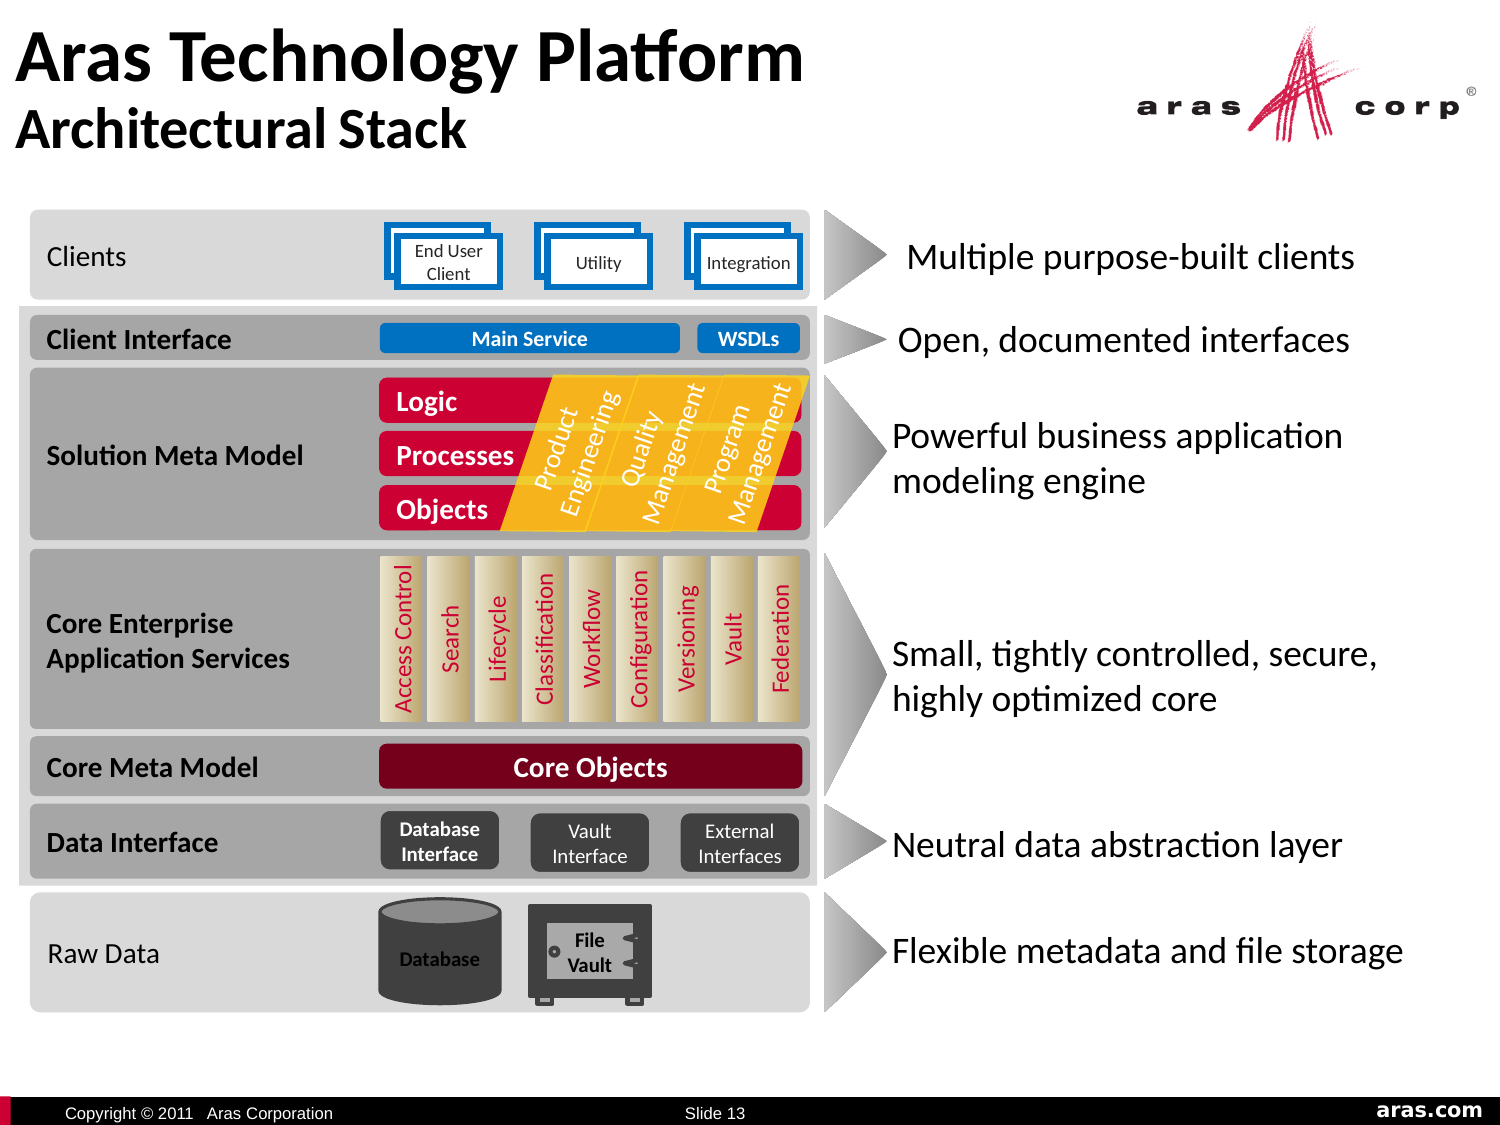

# Aras Technology Platform Architectural Stack
Clients

Multiple purpose-built clients

Open, documented interfaces
Powerful business application modeling engine

Small, tightly controlled, secure, highly optimized core

Neutral data abstraction layer
Flexible metadata and file storage

End User Client
Utility
Integration

Client Interface
Main Service
WSDLs
Solution Meta Model
Logic
Processes
Objects
Business Logic
Business Processes
Business Objects
Product
  Engineering
Quality
  Management
Program
  Management
Core Enterprise
Application Services
Federation
Access Control
Search
Lifecycle
Classification
Workflow
Configuration
Versioning
Vault
Core Meta Model
Core Objects
Data Interface
Database
Interface
Vault
Interface
External
Interfaces
Raw Data
Database

File
Vault

Slide 13